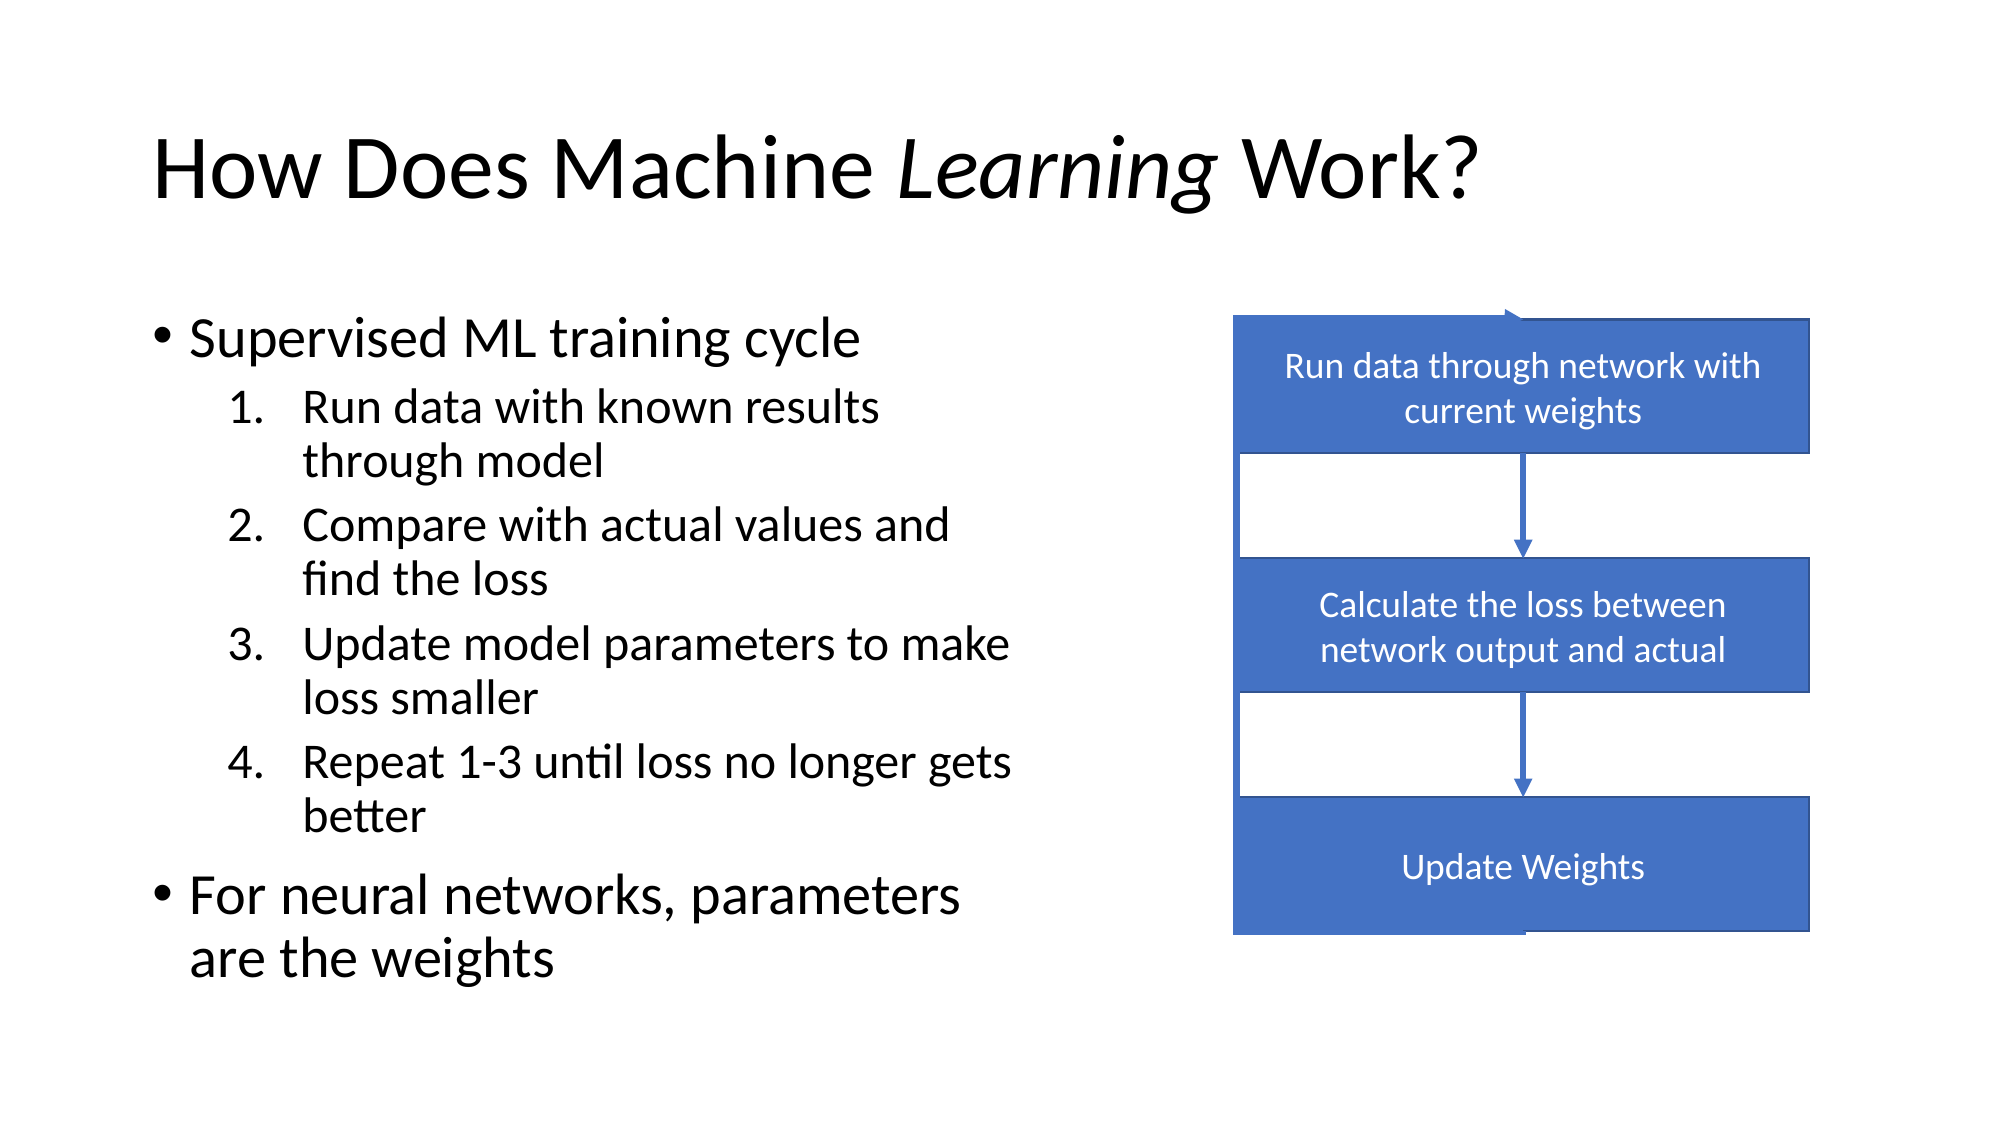

# How Does Machine Learning Work?
Supervised ML training cycle
Run data with known results through model
Compare with actual values and find the loss
Update model parameters to make loss smaller
Repeat 1-3 until loss no longer gets better
For neural networks, parameters are the weights
Run data through network with current weights
Calculate the loss between network output and actual
Update Weights